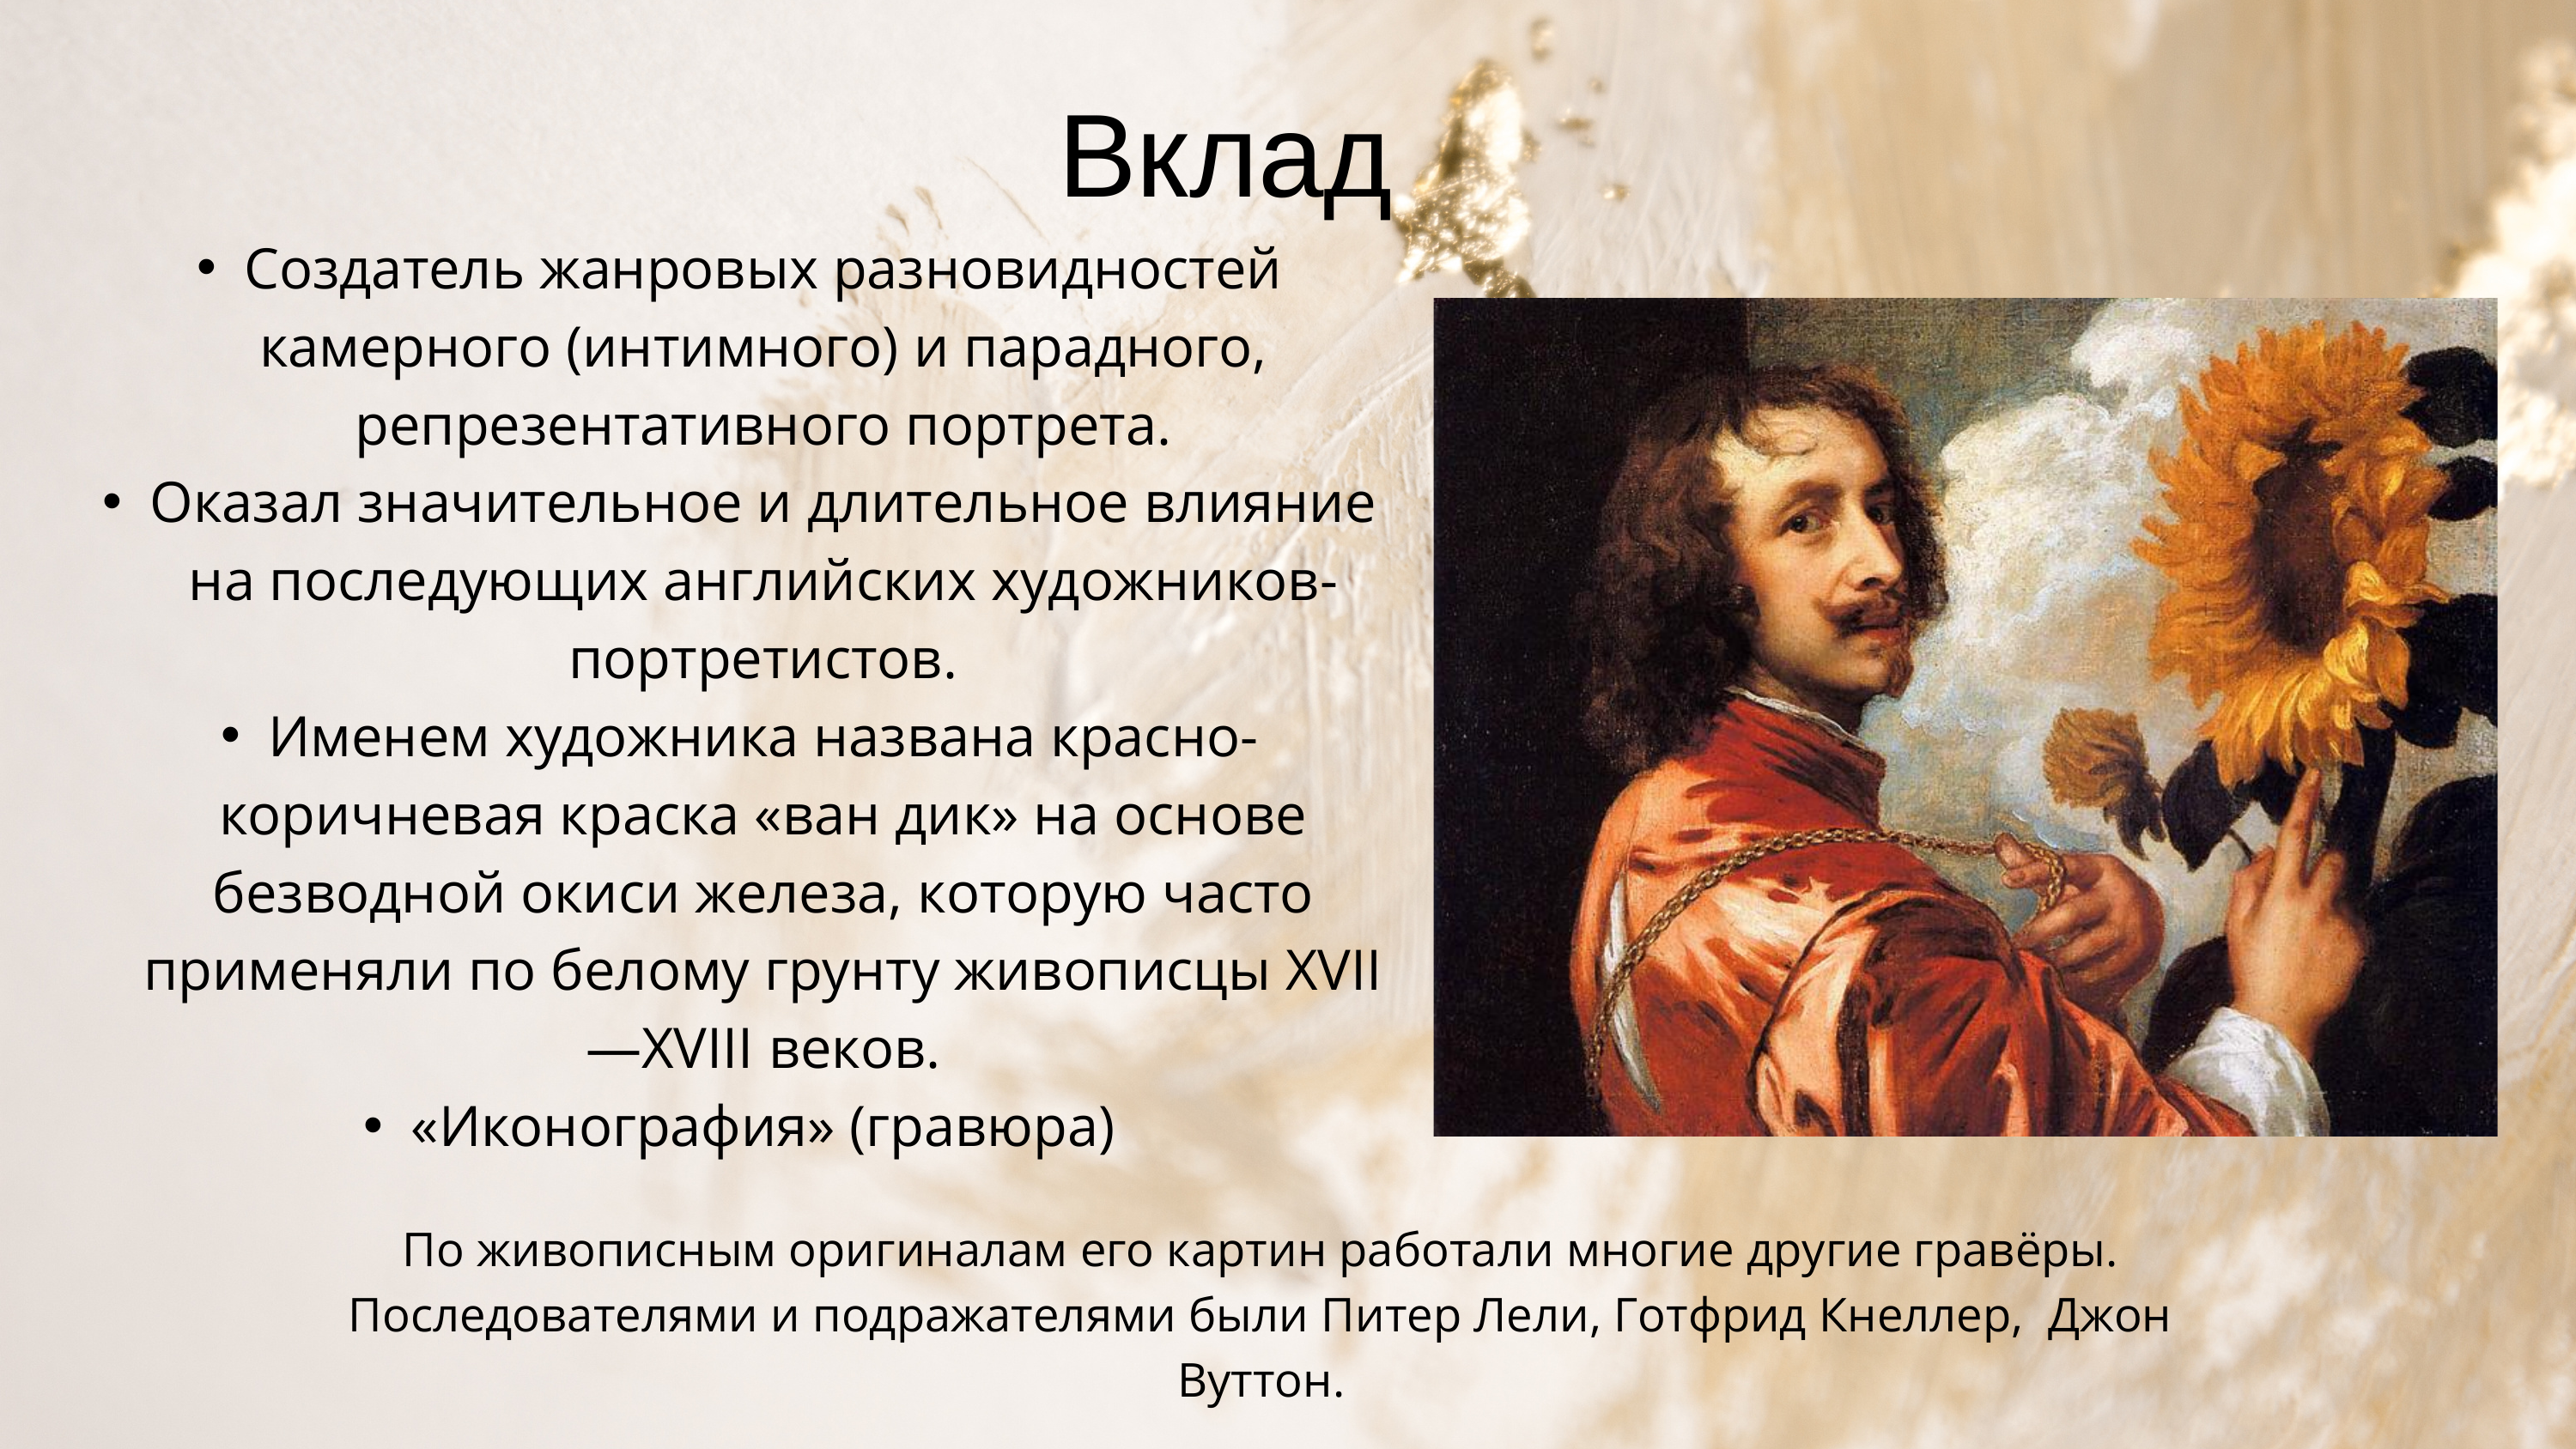

Вклад
Создатель жанровых разновидностей камерного (интимного) и парадного, репрезентативного портрета.
Оказал значительное и длительное влияние на последующих английских художников-портретистов.
Именем художника названа красно-коричневая краска «ван дик» на основе безводной окиси железа, которую часто применяли по белому грунту живописцы XVII—XVIII веков.
«Иконография» (гравюра)

По живописным оригиналам его картин работали многие другие гравёры.
Последователями и подражателями были Питер Лели, Готфрид Кнеллер,  Джон Вуттон.